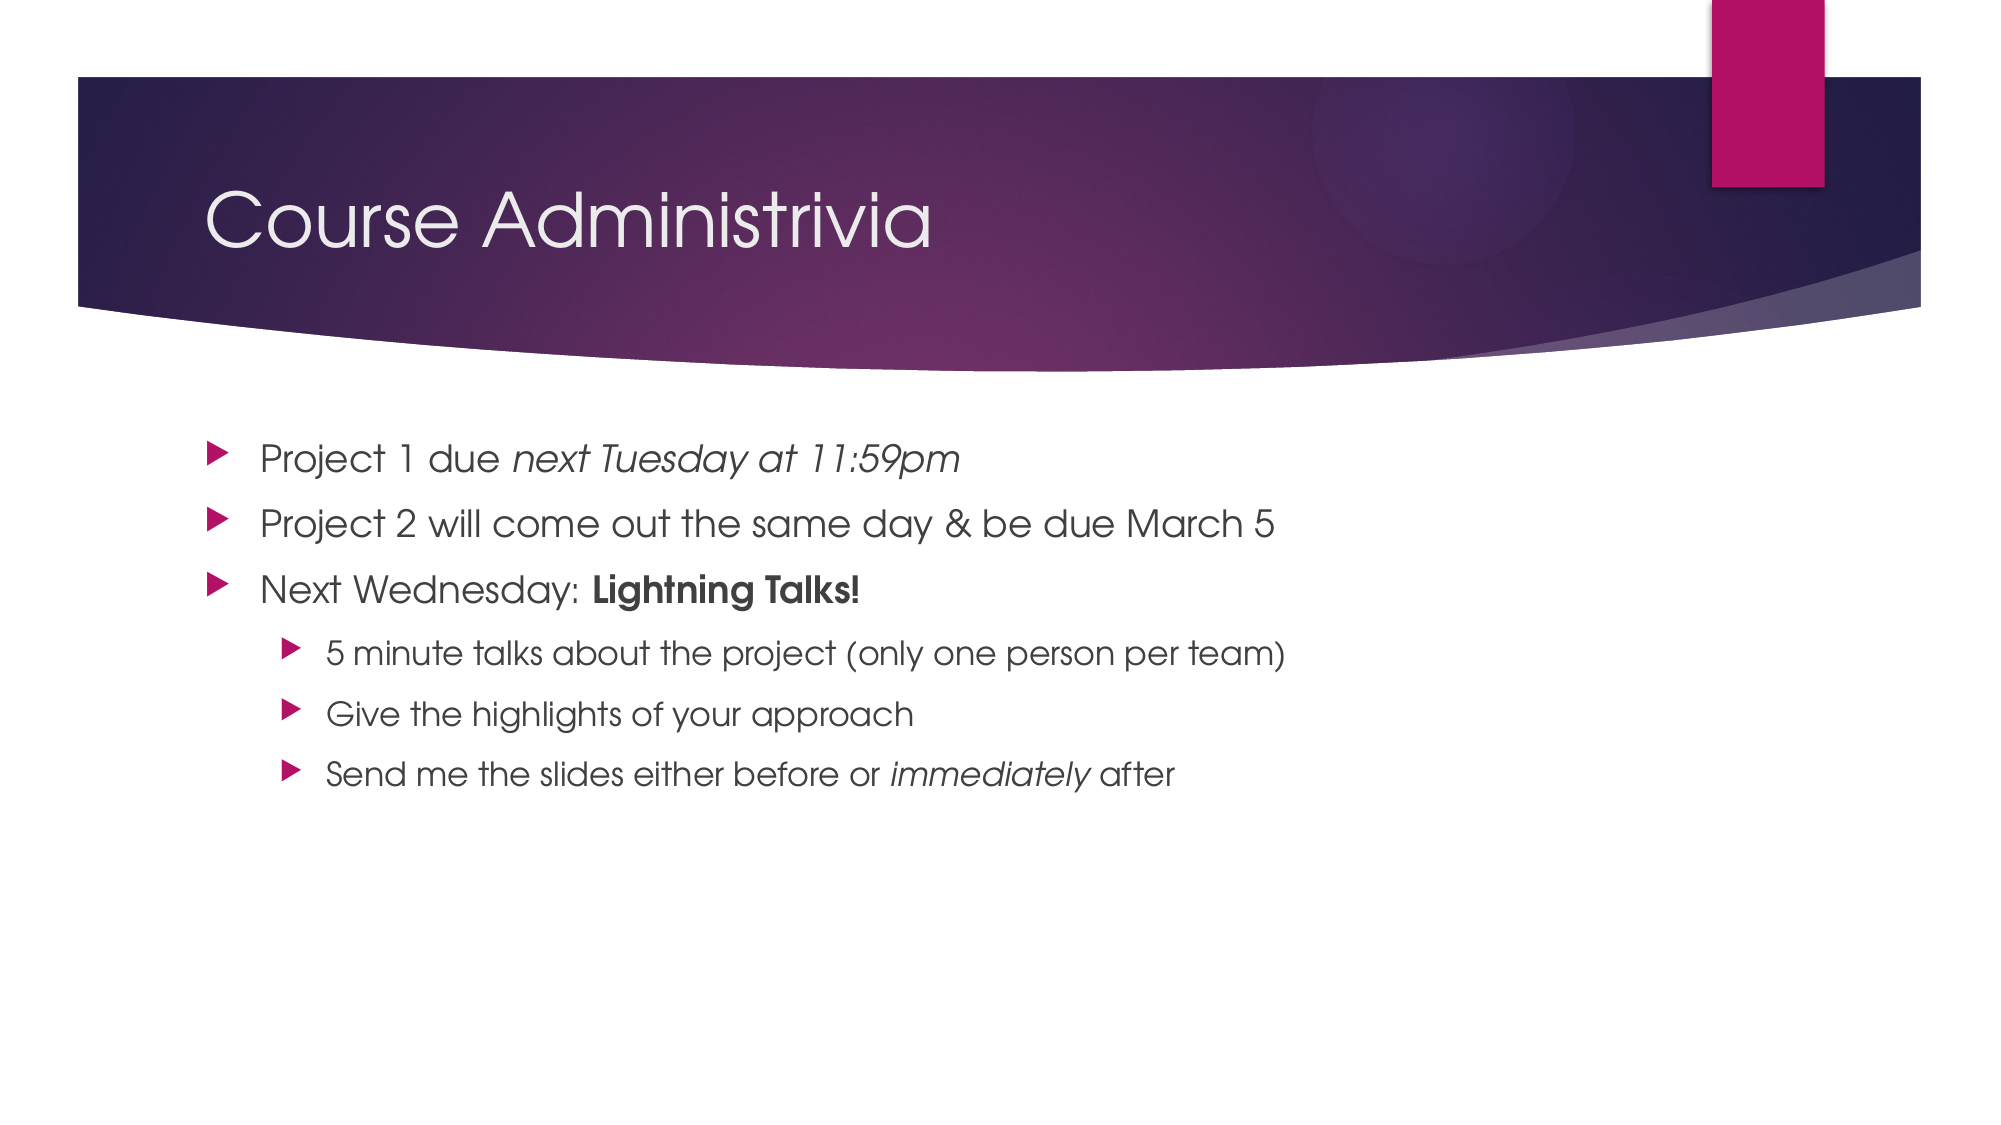

# Course Administrivia
Project 1 due next Tuesday at 11:59pm
Project 2 will come out the same day & be due March 5
Next Wednesday: Lightning Talks!
5 minute talks about the project (only one person per team)
Give the highlights of your approach
Send me the slides either before or immediately after